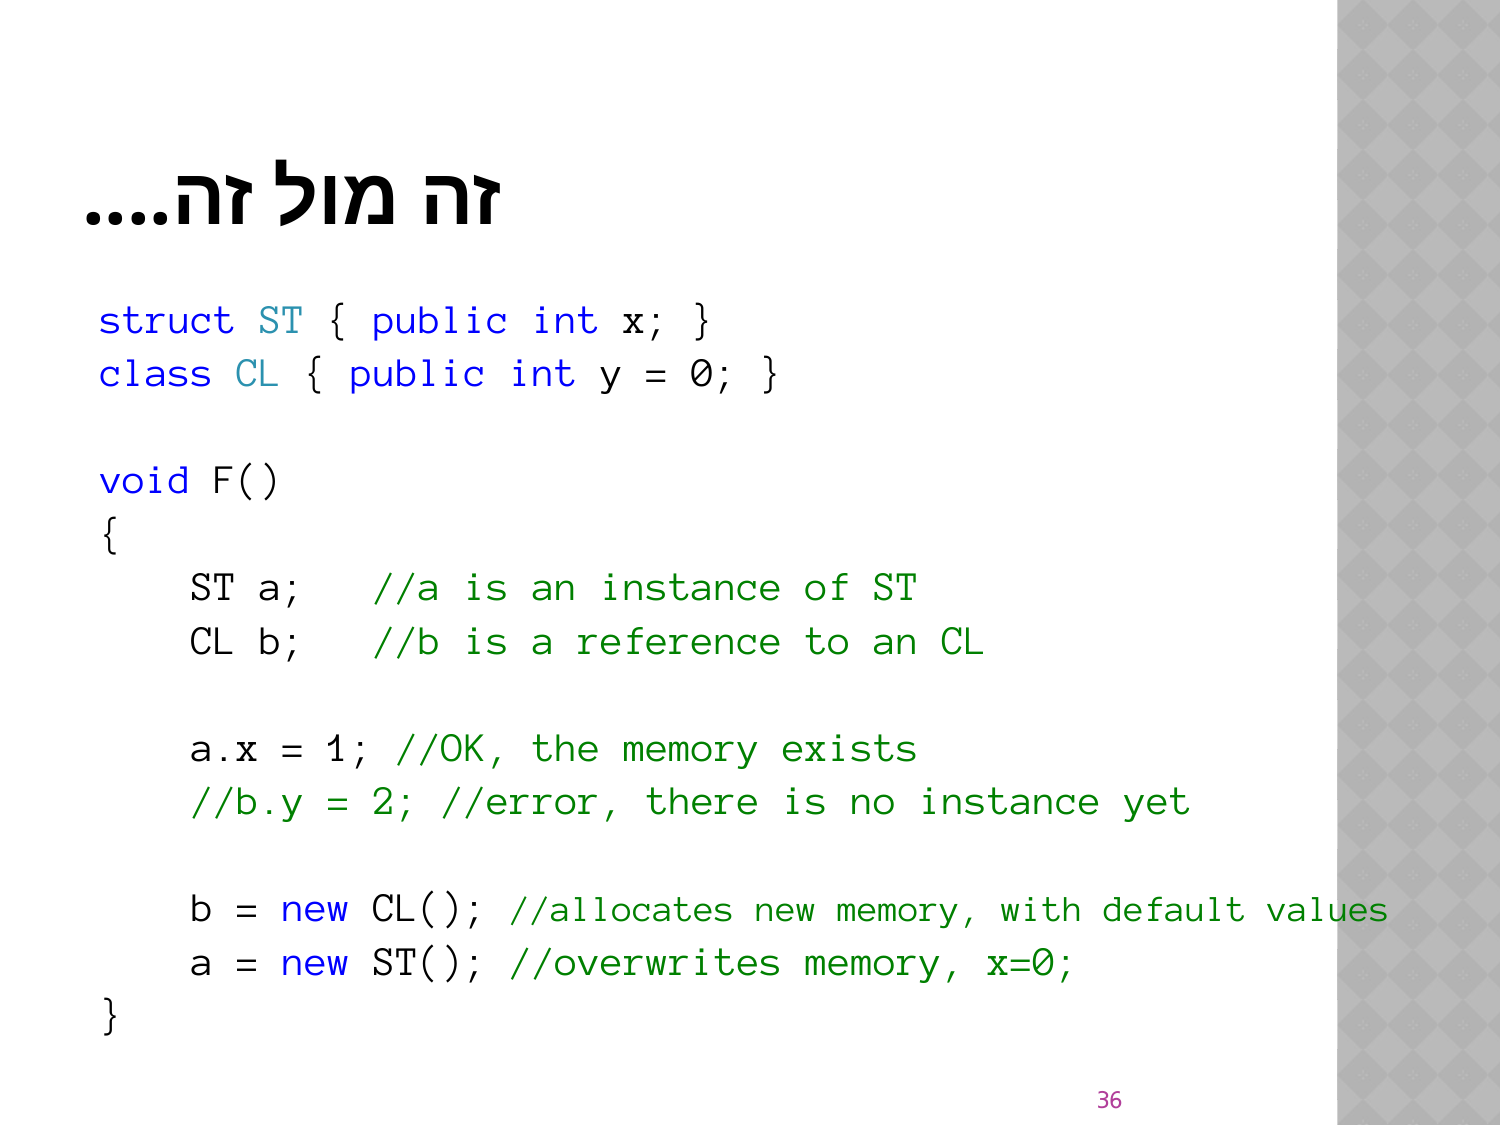

# זה מול זה....
struct ST { public int x; }
class CL { public int y = 0; }

void F()
{
    ST a;   //a is an instance of ST
    CL b;   //b is a reference to an CL

    a.x = 1; //OK, the memory exists
    //b.y = 2; //error, there is no instance yet

    b = new CL(); //allocates new memory, with default values
    a = new ST(); //overwrites memory, x=0;
}
36